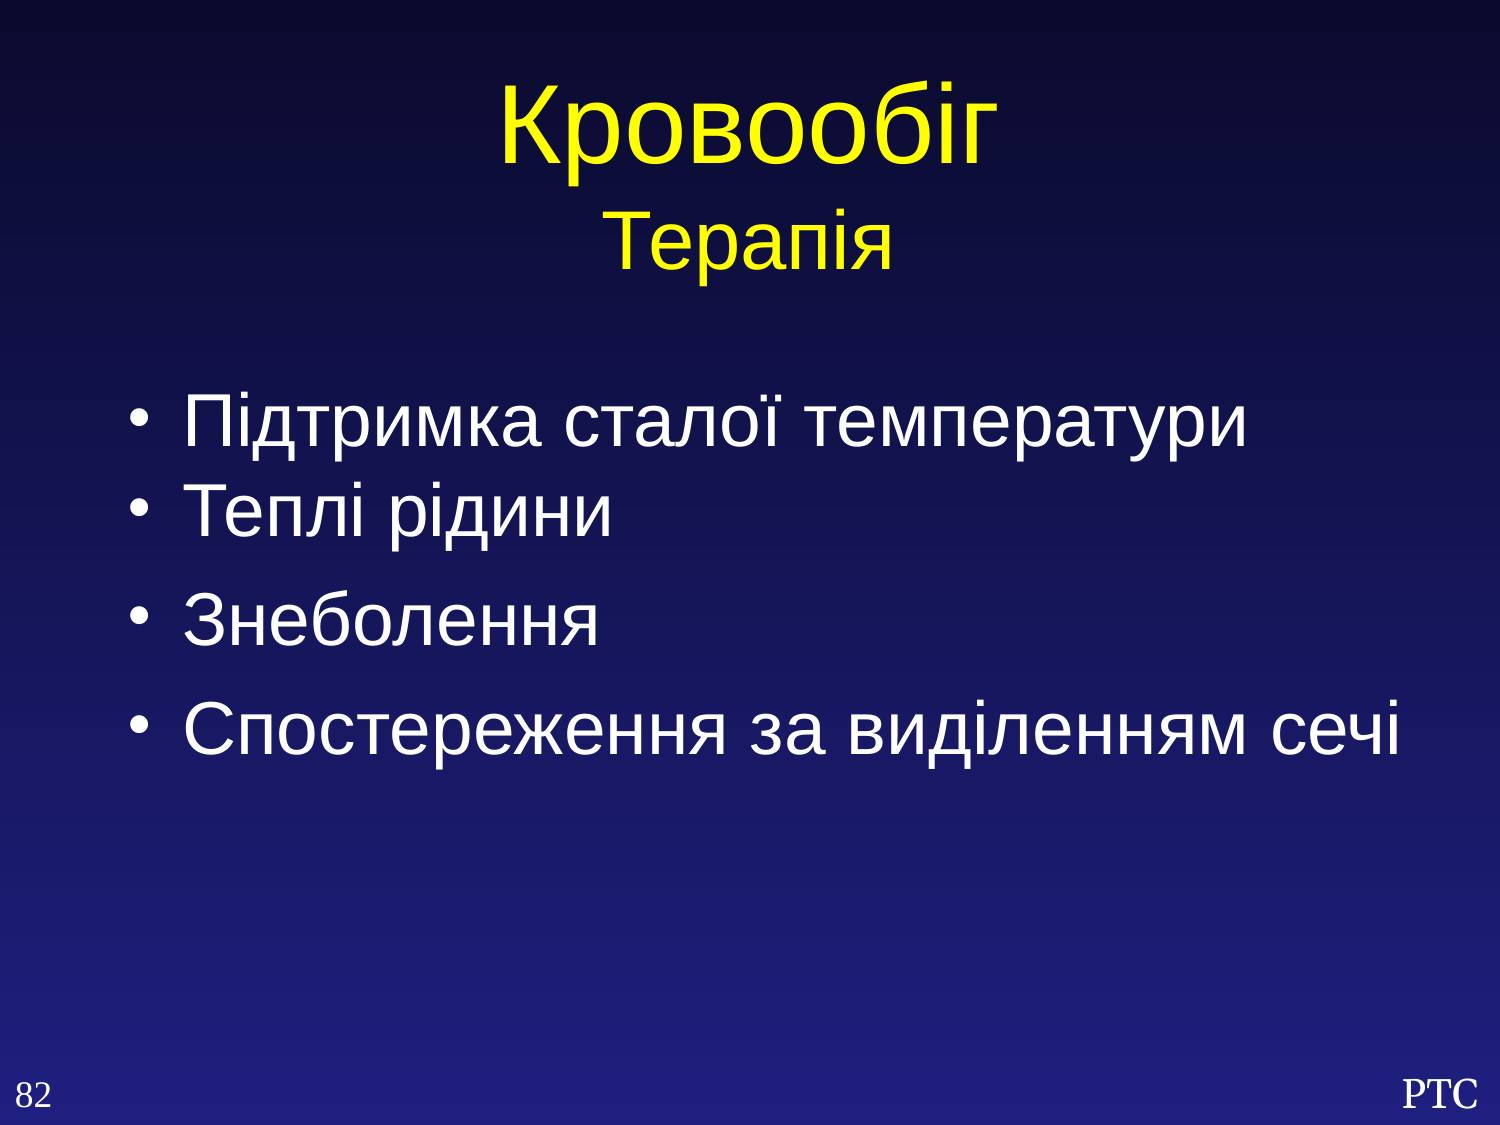

Кровообіг
Терапія
Підтримка сталої температури
Теплі рідини
Знеболення
Спостереження за виділенням сечі

82